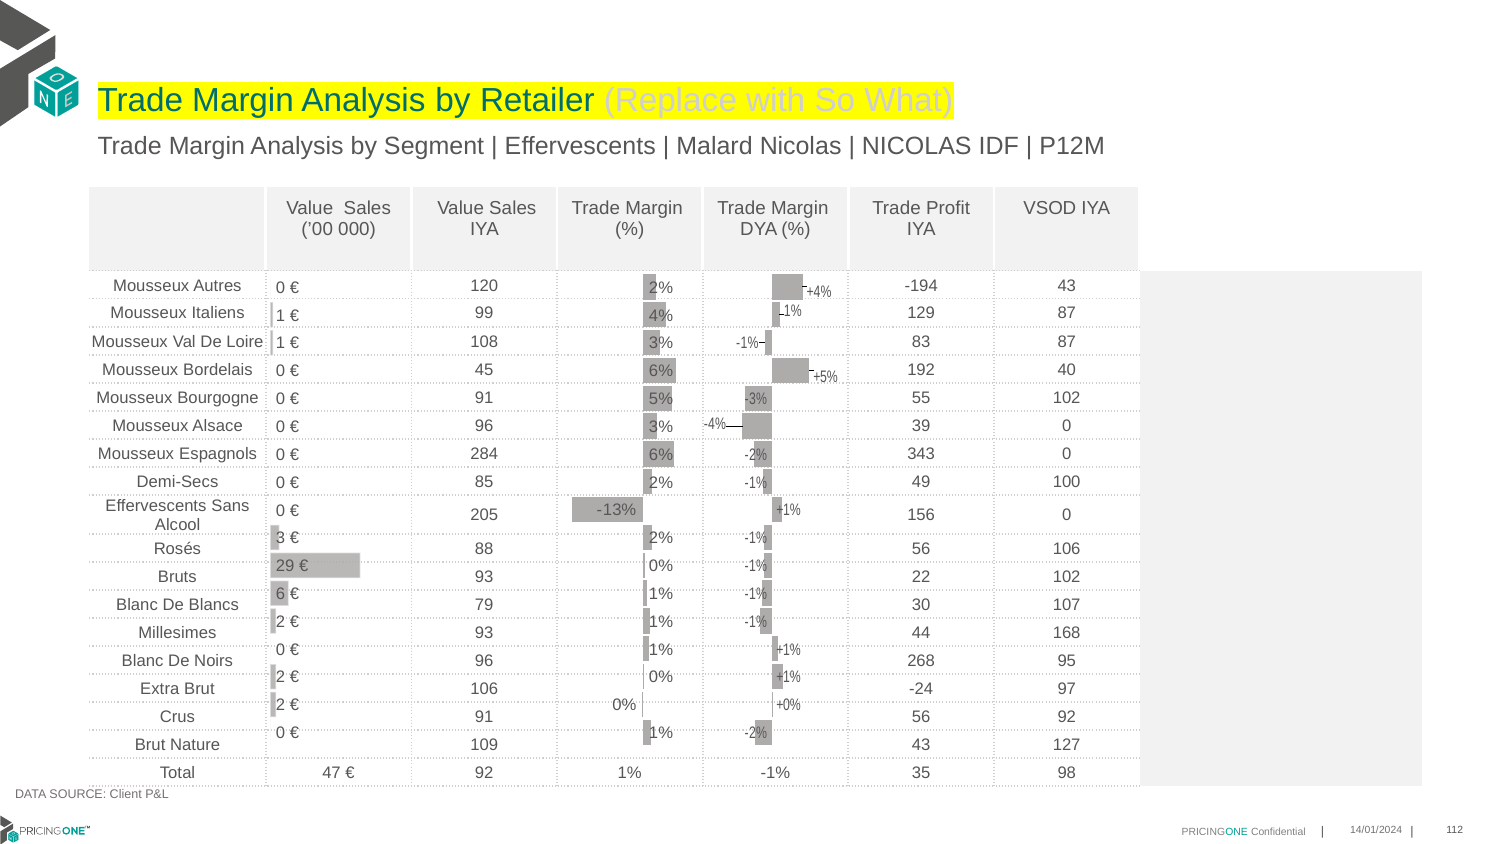

# Trade Margin Analysis by Retailer (Replace with So What)
Trade Margin Analysis by Segment | Effervescents | Malard Nicolas | NICOLAS IDF | P12M
|  | Value Sales (’00 000) | Value Sales IYA | Trade Margin (%) | Trade Margin DYA (%) | Trade Profit IYA | VSOD IYA |  |
| --- | --- | --- | --- | --- | --- | --- | --- |
| Mousseux Autres |  | 120 |  |  | -194 | 43 |  |
| Mousseux Italiens |  | 99 |  |  | 129 | 87 |  |
| Mousseux Val De Loire |  | 108 |  |  | 83 | 87 |  |
| Mousseux Bordelais |  | 45 |  |  | 192 | 40 |  |
| Mousseux Bourgogne |  | 91 |  |  | 55 | 102 |  |
| Mousseux Alsace |  | 96 |  |  | 39 | 0 |  |
| Mousseux Espagnols |  | 284 |  |  | 343 | 0 |  |
| Demi-Secs |  | 85 |  |  | 49 | 100 |  |
| Effervescents Sans Alcool |  | 205 |  |  | 156 | 0 |  |
| Rosés |  | 88 |  |  | 56 | 106 |  |
| Bruts |  | 93 |  |  | 22 | 102 |  |
| Blanc De Blancs |  | 79 |  |  | 30 | 107 |  |
| Millesimes |  | 93 |  |  | 44 | 168 |  |
| Blanc De Noirs |  | 96 |  |  | 268 | 95 |  |
| Extra Brut |  | 106 |  |  | -24 | 97 |  |
| Crus |  | 91 |  |  | 56 | 92 |  |
| Brut Nature |  | 109 |  |  | 43 | 127 |  |
| Total | 47 € | 92 | 1% | -1% | 35 | 98 |  |

### Chart

| Category | Trade Margin DYA |
|---|---|
| Mousseux Autres | 0.03959216521410548 |
| Mousseux Italiens | 0.009842337454165156 |
| Mousseux Val De Loire | -0.009169772127719543 |
| Mousseux Bordelais | 0.04756919493127915 |
| Mousseux Bourgogne | -0.034592923103177714 |
| Mousseux Alsace | -0.03768880843787537 |
| Mousseux Espagnols | -0.023096791160220925 |
| Demi-Secs | -0.011897160338637927 |
| Effervescents Sans Alcool | 0.012407428613510268 |
| Rosés | -0.009834812195363918 |
| Bruts | -0.010115706540569498 |
| Blanc De Blancs | -0.012465888685978593 |
| Millesimes | -0.014584893462844141 |
| Blanc De Noirs | 0.007644738138452332 |
| Extra Brut | 0.01416868595865238 |
| Crus | 0.0014104302953443742 |
| Brut Nature | -0.02176147166713556 |
| None | None |

### Chart

| Category | Trade Margin % |
|---|---|
| Mousseux Autres | 0.0245 |
| Mousseux Italiens | 0.0416 |
| Mousseux Val De Loire | 0.0322 |
| Mousseux Bordelais | 0.0619 |
| Mousseux Bourgogne | 0.0534 |
| Mousseux Alsace | 0.0258 |
| Mousseux Espagnols | 0.0569 |
| Demi-Secs | 0.0157 |
| Effervescents Sans Alcool | -0.1323 |
| Rosés | 0.0171 |
| Bruts | 0.0032 |
| Blanc De Blancs | 0.0079 |
| Millesimes | 0.0133 |
| Blanc De Noirs | 0.0118 |
| Extra Brut | 0.0026 |
| Crus | -0.0022 |
| Brut Nature | 0.0144 |
| None | None |

### Chart

| Category | Value Sales |
|---|---|
| Mousseux Autres | 0.0 |
| Mousseux Italiens | 1.0 |
| Mousseux Val De Loire | 1.0 |
| Mousseux Bordelais | 0.0 |
| Mousseux Bourgogne | 0.0 |
| Mousseux Alsace | 0.0 |
| Mousseux Espagnols | 0.0 |
| Demi-Secs | 0.0 |
| Effervescents Sans Alcool | 0.0 |
| Rosés | 3.0 |
| Bruts | 29.0 |
| Blanc De Blancs | 6.0 |
| Millesimes | 2.0 |
| Blanc De Noirs | 0.0 |
| Extra Brut | 2.0 |
| Crus | 2.0 |
| Brut Nature | 0.0 |
| None | None |
DATA SOURCE: Client P&L

14/01/2024
112